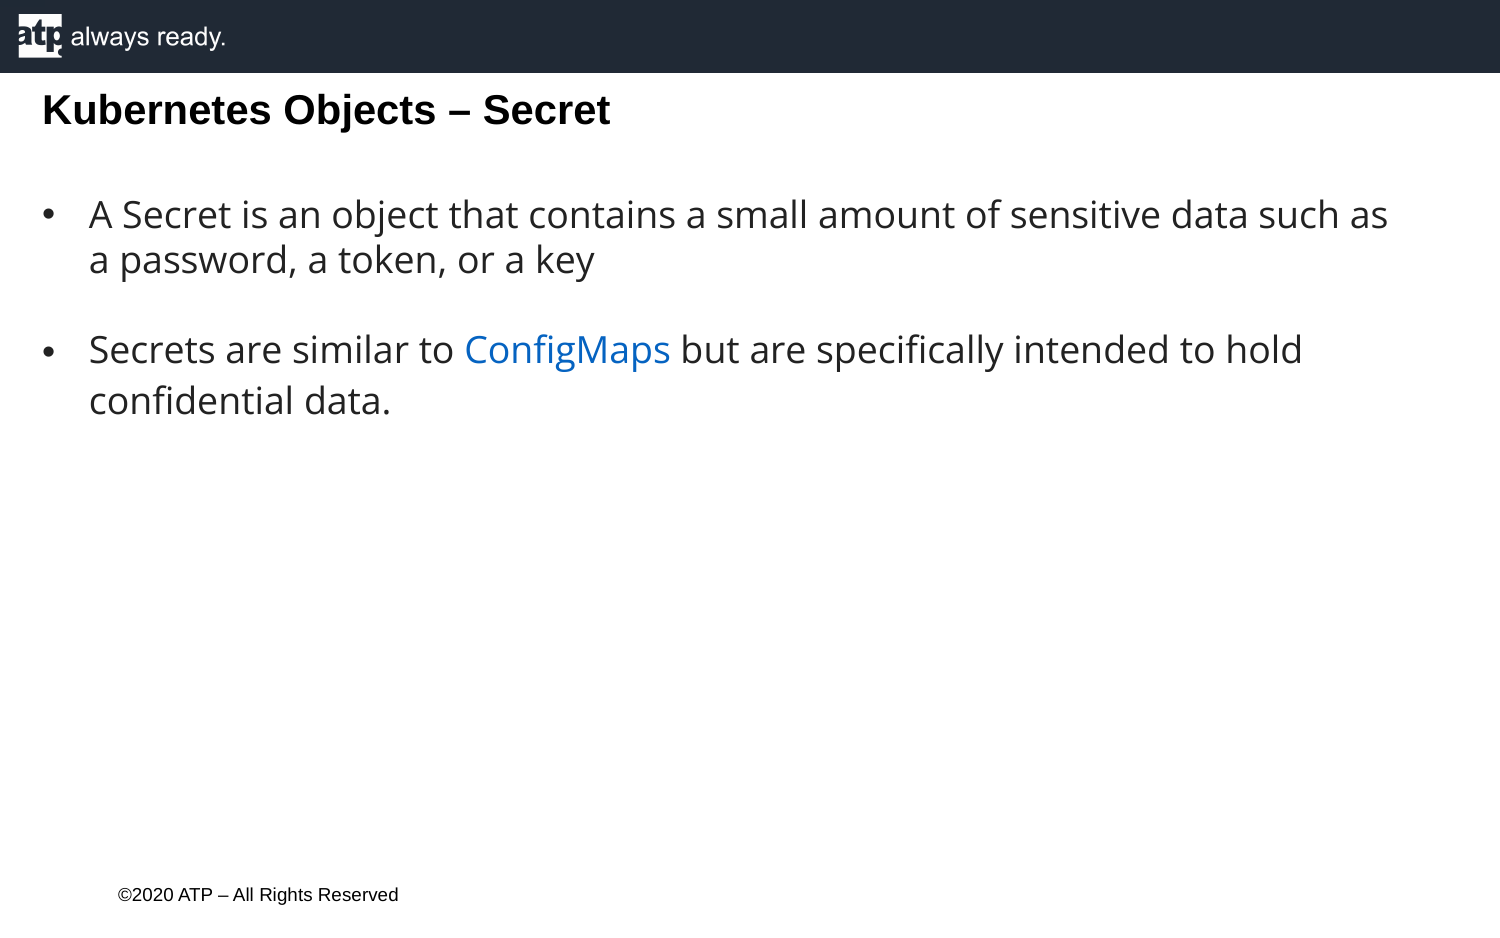

Kubernetes Objects – Secret
A Secret is an object that contains a small amount of sensitive data such as a password, a token, or a key

Secrets are similar to ConfigMaps but are specifically intended to hold confidential data.
©2020 ATP – All Rights Reserved